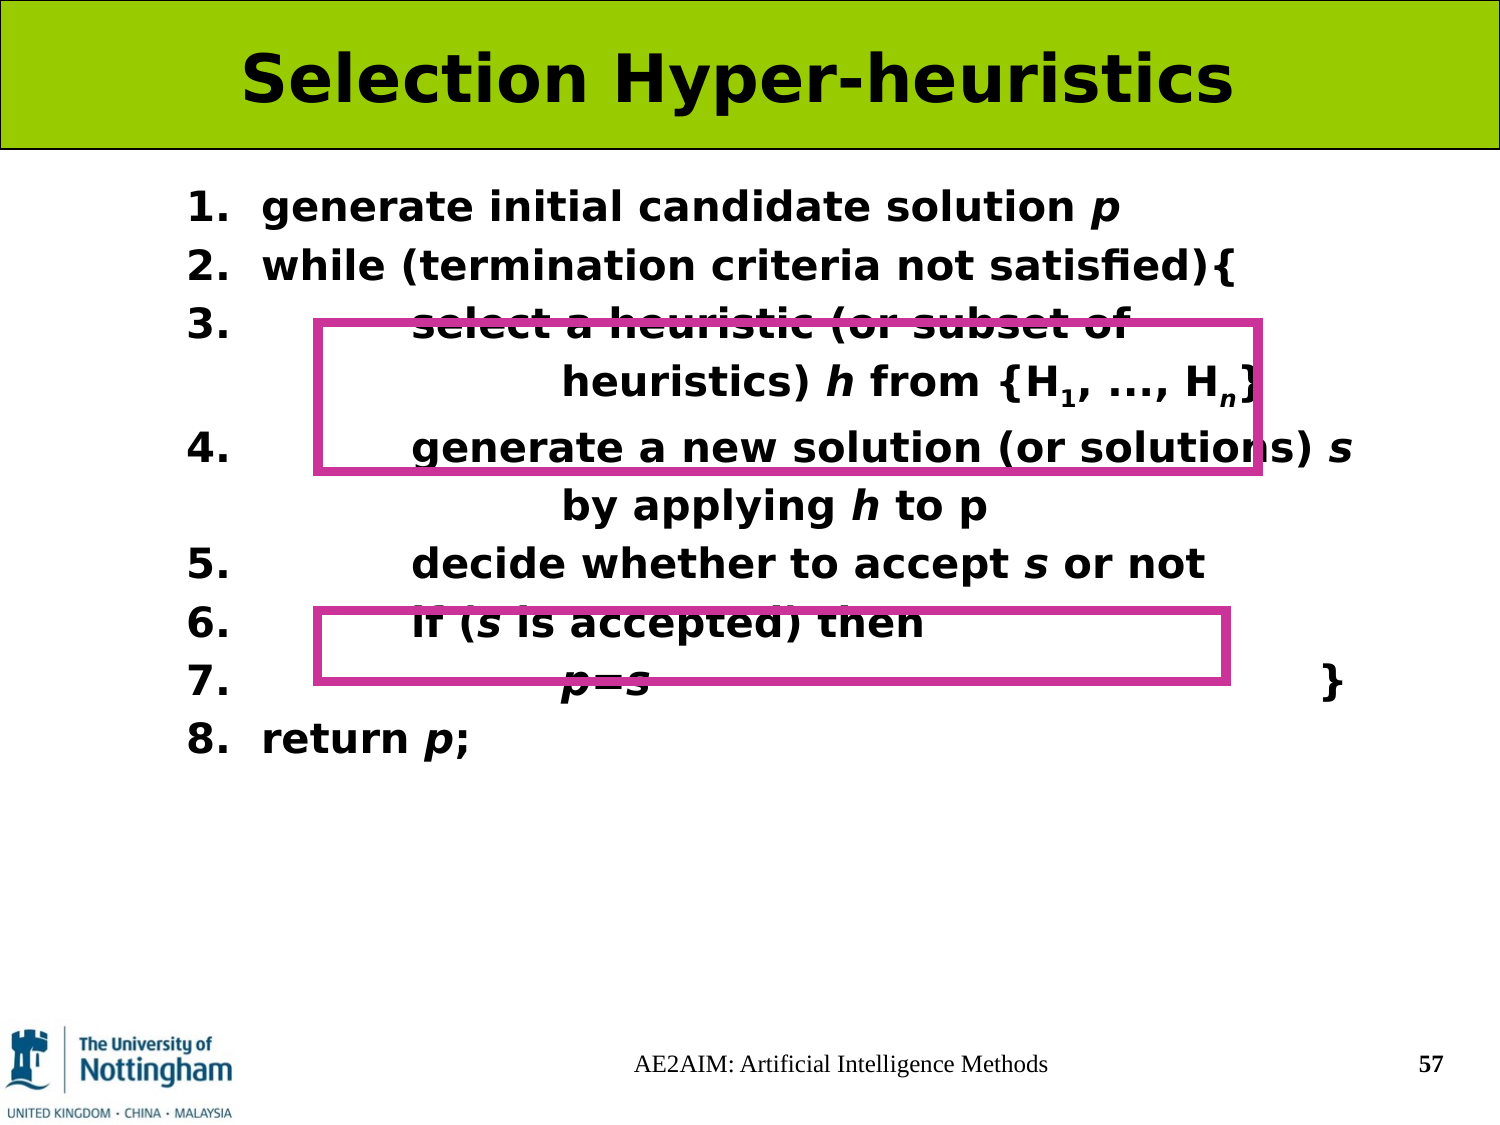

# Selection Hyper-heuristics
generate initial candidate solution p
while (termination criteria not satisfied){
 	select a heuristic (or subset of
			heuristics) h from {H1, ..., Hn}
 	generate a new solution (or solutions) s
			by applying h to p
 	decide whether to accept s or not
 	if (s is accepted) then
 		p=s                                              }
return p;

AE2AIM: Artificial Intelligence Methods
57